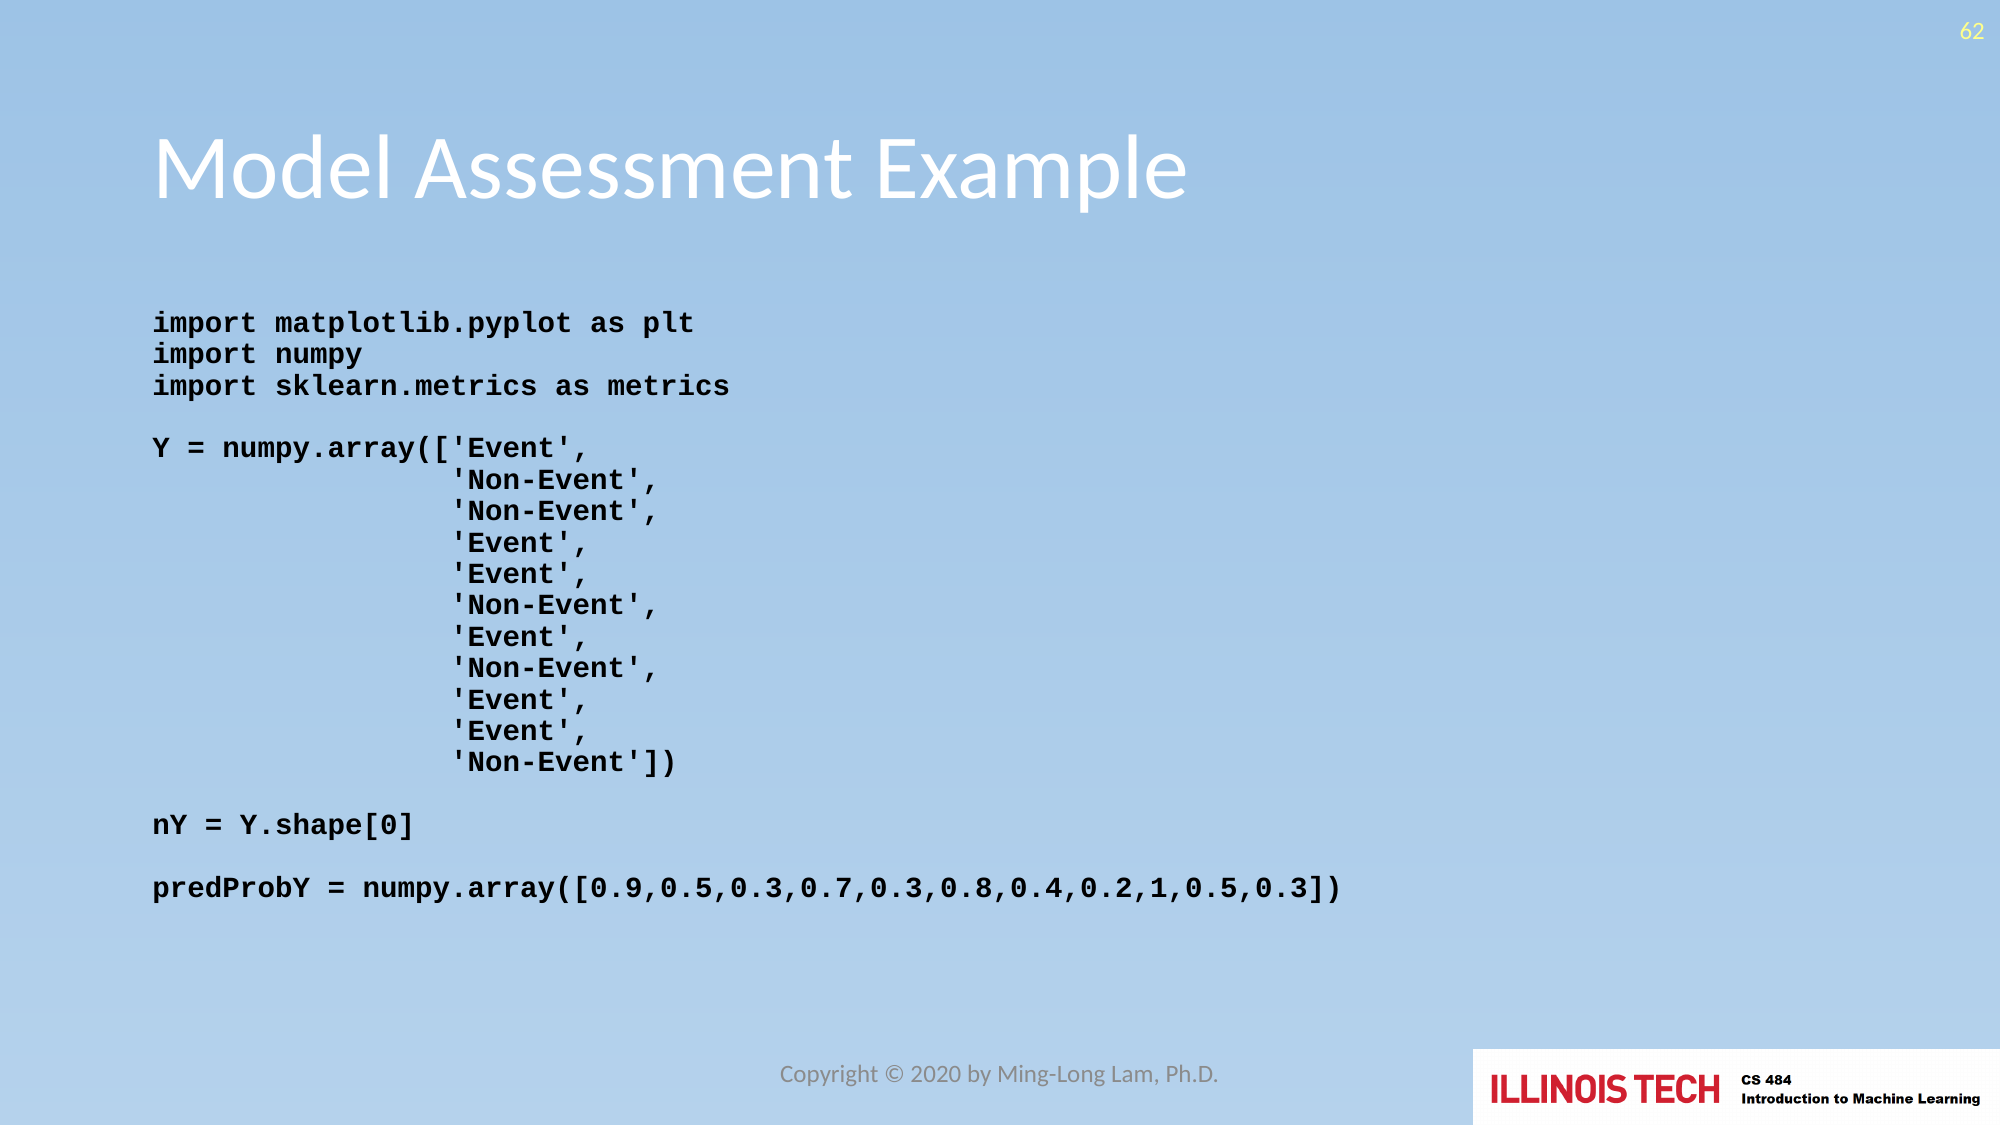

62
# Model Assessment Example
import matplotlib.pyplot as plt
import numpy
import sklearn.metrics as metrics

Y = numpy.array(['Event',
                 'Non-Event',
                 'Non-Event',
                 'Event',
                 'Event',
                 'Non-Event',
                 'Event',
                 'Non-Event',
                 'Event',
                 'Event',
                 'Non-Event'])

nY = Y.shape[0]

predProbY = numpy.array([0.9,0.5,0.3,0.7,0.3,0.8,0.4,0.2,1,0.5,0.3])

Copyright © 2020 by Ming-Long Lam, Ph.D.